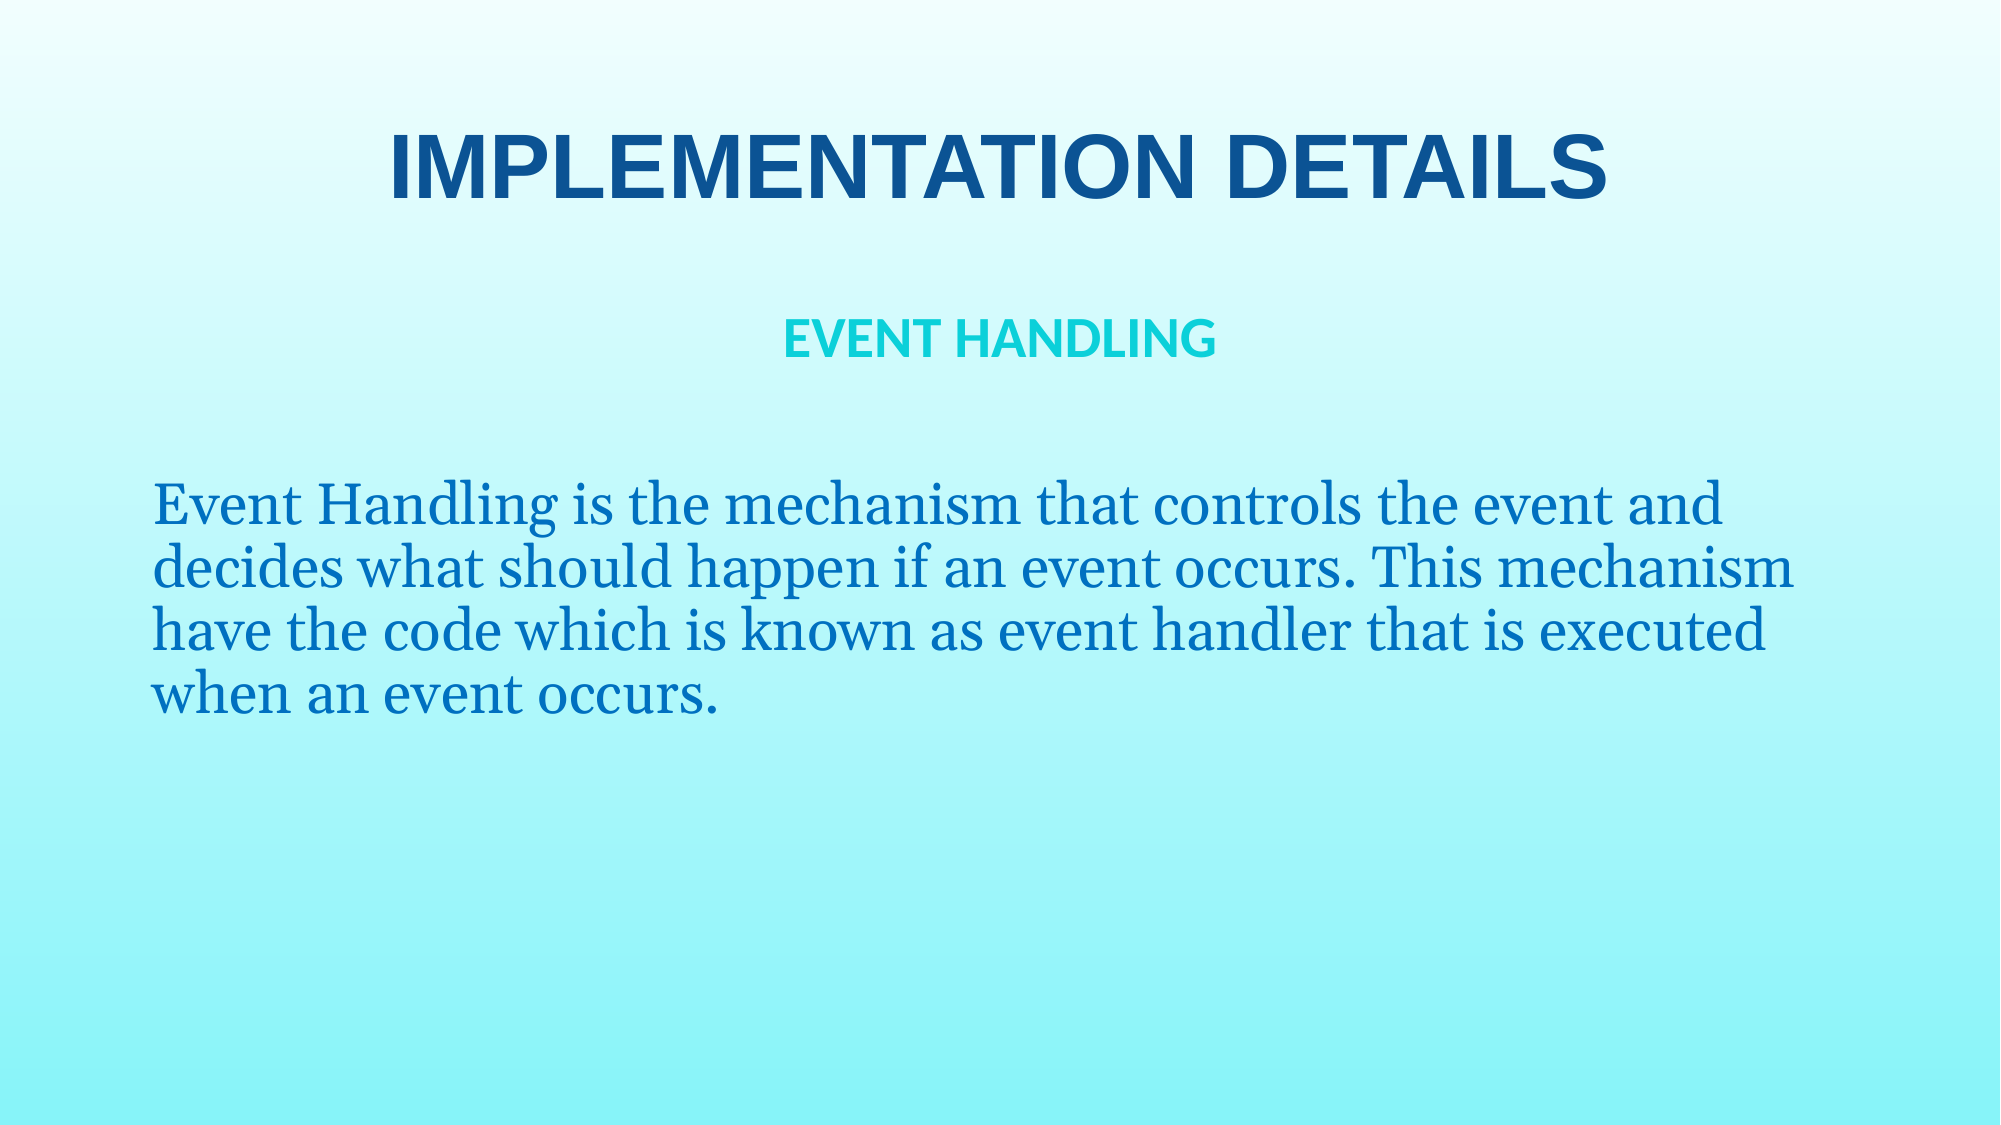

# IMPLEMENTATION DETAILS
EVENT HANDLING

Event Handling is the mechanism that controls the event and decides what should happen if an event occurs. This mechanism have the code which is known as event handler that is executed when an event occurs.